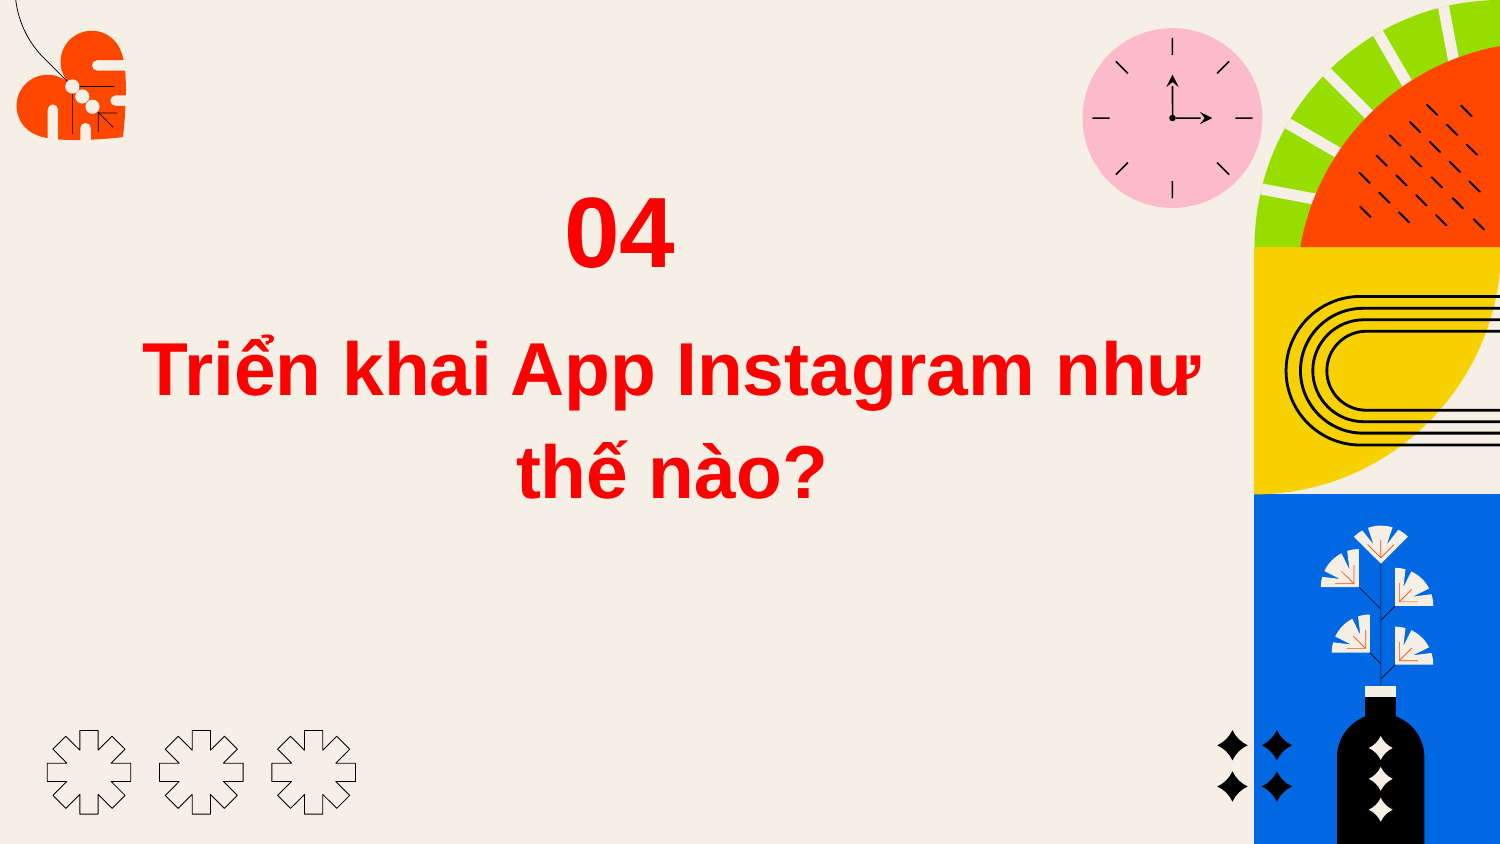

# 04

Triển khai App Instagram như thế nào?